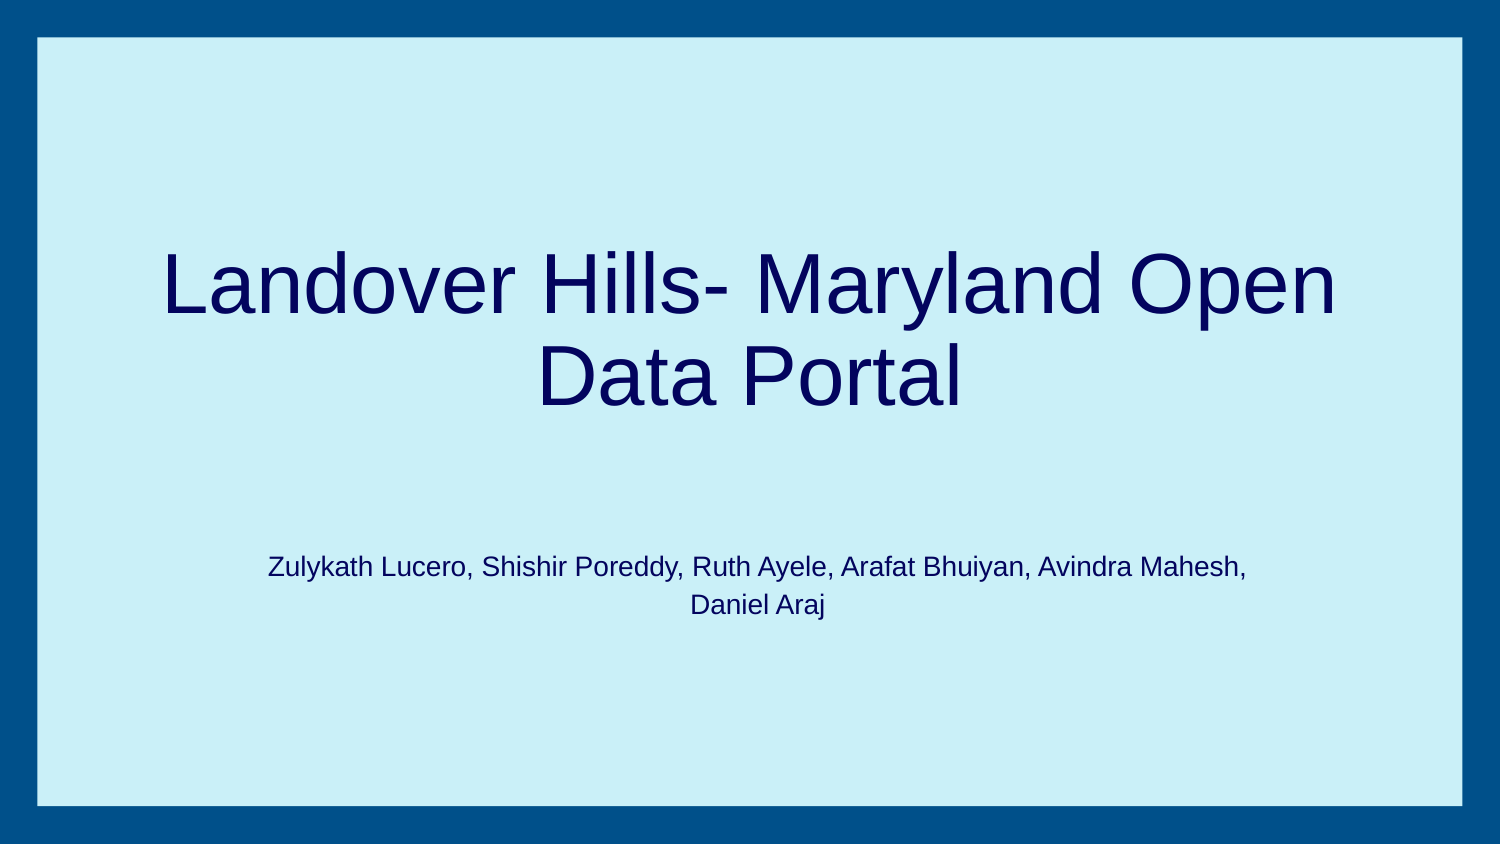

# Landover Hills- Maryland Open Data Portal
Zulykath Lucero, Shishir Poreddy, Ruth Ayele, Arafat Bhuiyan, Avindra Mahesh, Daniel Araj